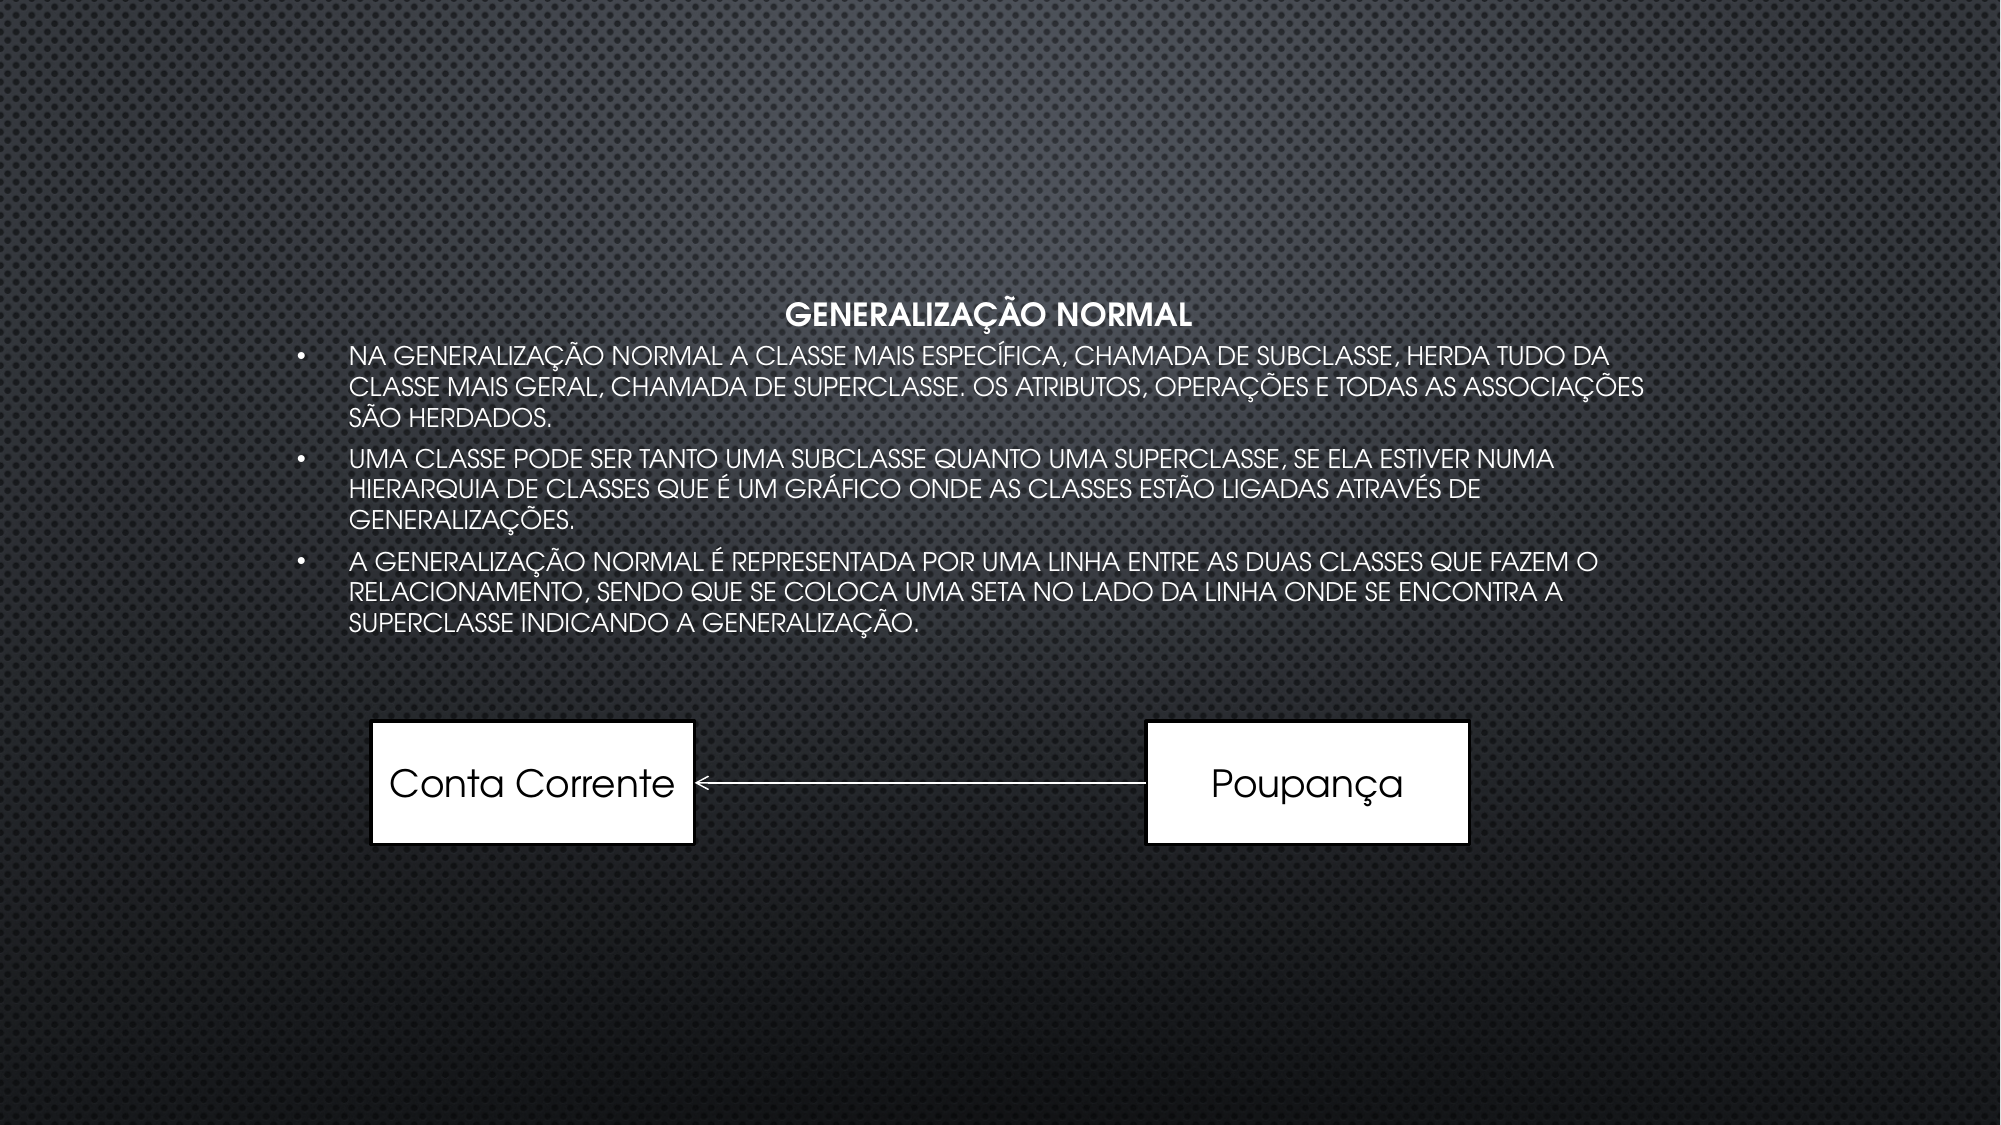

# Generalização Normal
Na generalização normal a classe mais específica, chamada de subclasse, herda tudo da classe mais geral, chamada de superclasse. Os atributos, operações e todas as associações são herdados.
Uma classe pode ser tanto uma subclasse quanto uma superclasse, se ela estiver numa hierarquia de classes que é um gráfico onde as classes estão ligadas através de generalizações.
A generalização normal é representada por uma linha entre as duas classes que fazem o relacionamento, sendo que se coloca uma seta no lado da linha onde se encontra a superclasse indicando a generalização.
Conta Corrente
Poupança